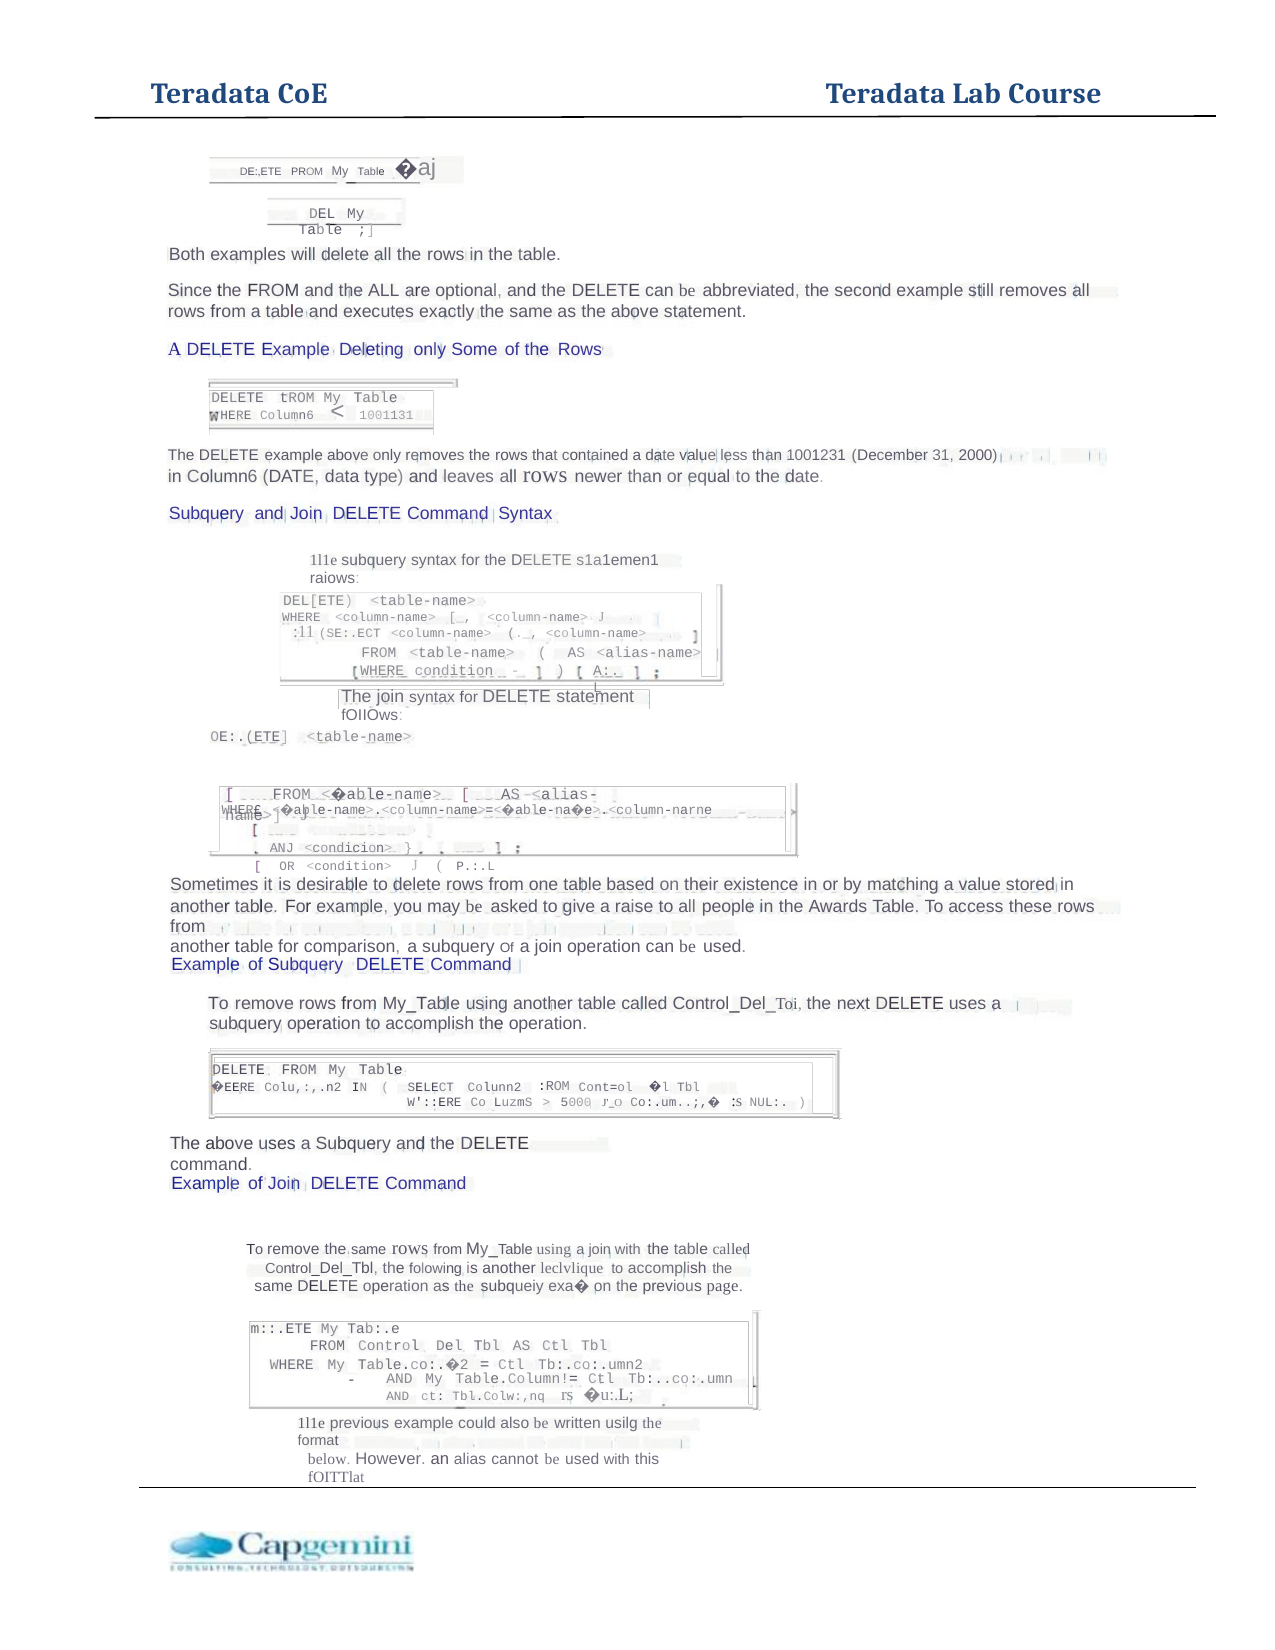

Teradata CoE
Teradata Lab Course

DE:,ETE  PROM  My  Table   �aj
DEL My Table ;]

Both examples will delete all the rows in the table.
Since the FROM and the ALL are optional, and the DELETE can be abbreviated, the second example still removes all rows from a table and executes exactly the same as the above statement.

A DELETE Example Deleting only Some of the Rows

DELETE tROM My Table
HERE Column6 < 1001131
The DELETE example above only removes the rows that contained a date value less than 1001231 (December 31, 2000)
in Column6 (DATE, data type) and leaves all rows newer than or equal to the date.
Subquery  and Join  DELETE Command Syntax

1l1e subquery syntax for the DELETE s1a1emen1 raiows:

DEL[ETE)  <table-name>
WHERE <column-name> [_,  <column-name> J
:11 (SE:.ECT <column-name>  (._, <column-name>
FROM <table-name>  (  AS <alias-name>
WHERE condition -
)
A:.L
The join syntax for DELETE statement fOIIOws:
OE:.(ETE]  <table-name>

[    FROM <�able-name>  [   AS <alias-name>]  J
ANJ <condicion> }
[  OR <condition>  J    (   P.:.L

WHER£ <�able-name>.<column-name>=<�able-na�e>.<column-narne
Sometimes it is desirable to delete rows from one table based on their existence in or by matching a value stored in
another table. For example, you may be asked to give a raise to all people in the Awards Table. To access these rows from
another table for comparison, a subquery Of a join operation can be used.

Example of Subquery  DELETE Command

To remove rows from My_Table using another table called Control_Del_Toi, the next DELETE uses a subquery operation to accomplish the operation.

DELETE FROM My Table
�EERE Colu,:,.n2 IN (  SELECT Colunn2 :ROM Cont=ol �l Tbl
W'::ERE Co LuzmS > 5000 J'_O   Co:.um..;,�   :s NUL:. )
The above uses a Subquery and the DELETE command.

Example of Join  DELETE Command
To remove the same rows from My_Table using a join with the table called Control_Del_Tbl, the folowing is another leclvlique to accomplish the same DELETE operation as the subqueiy exa� on the previous page.

m::.ETE My Tab:.e
FROM Control Del Tbl AS Ctl Tbl
WHERE My Table.co:.�2 =  Ctl Tb:.co:.umn2
-
AND My Table.Column!= Ctl Tb:..co:.umn
AND ct: Tbl.Colw:,nq  rs �u:.L;
1l1e previous example could also be written usilg the format
below. However. an alias cannot be used with this fOITTlat